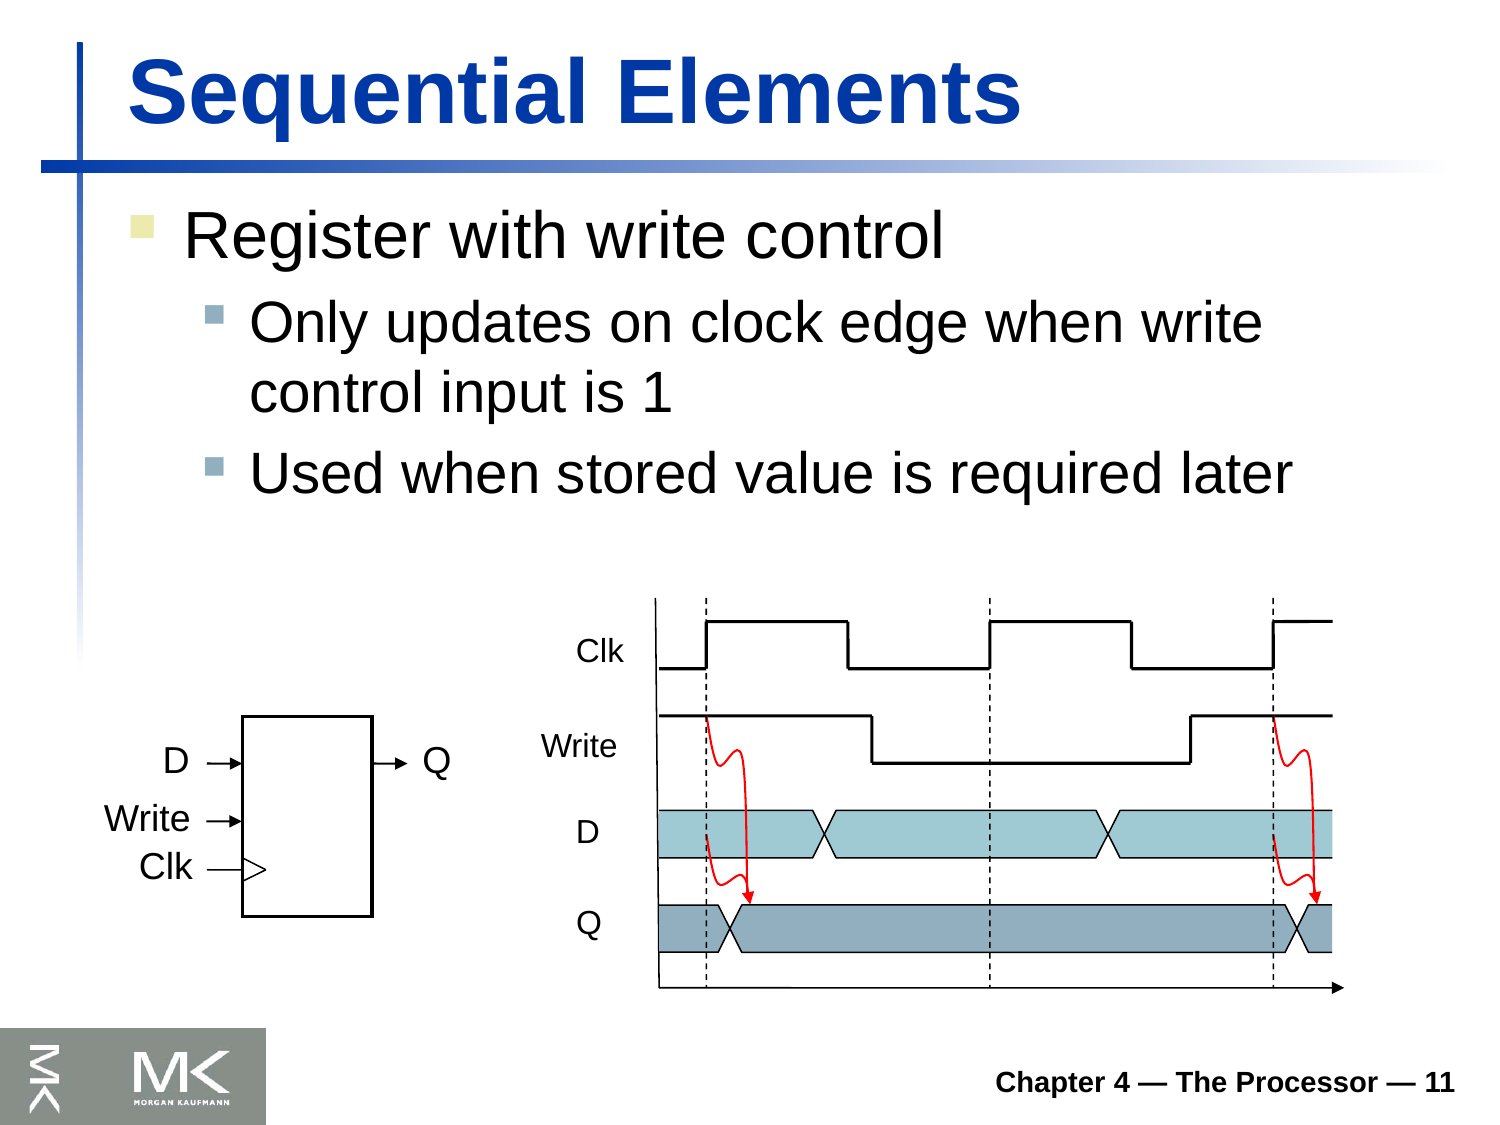

# Sequential Elements
Register with write control
Only updates on clock edge when write control input is 1
Used when stored value is required later

Clk

Write

D

Q

D
Q

Write

Clk

Chapter 4 — The Processor — 11